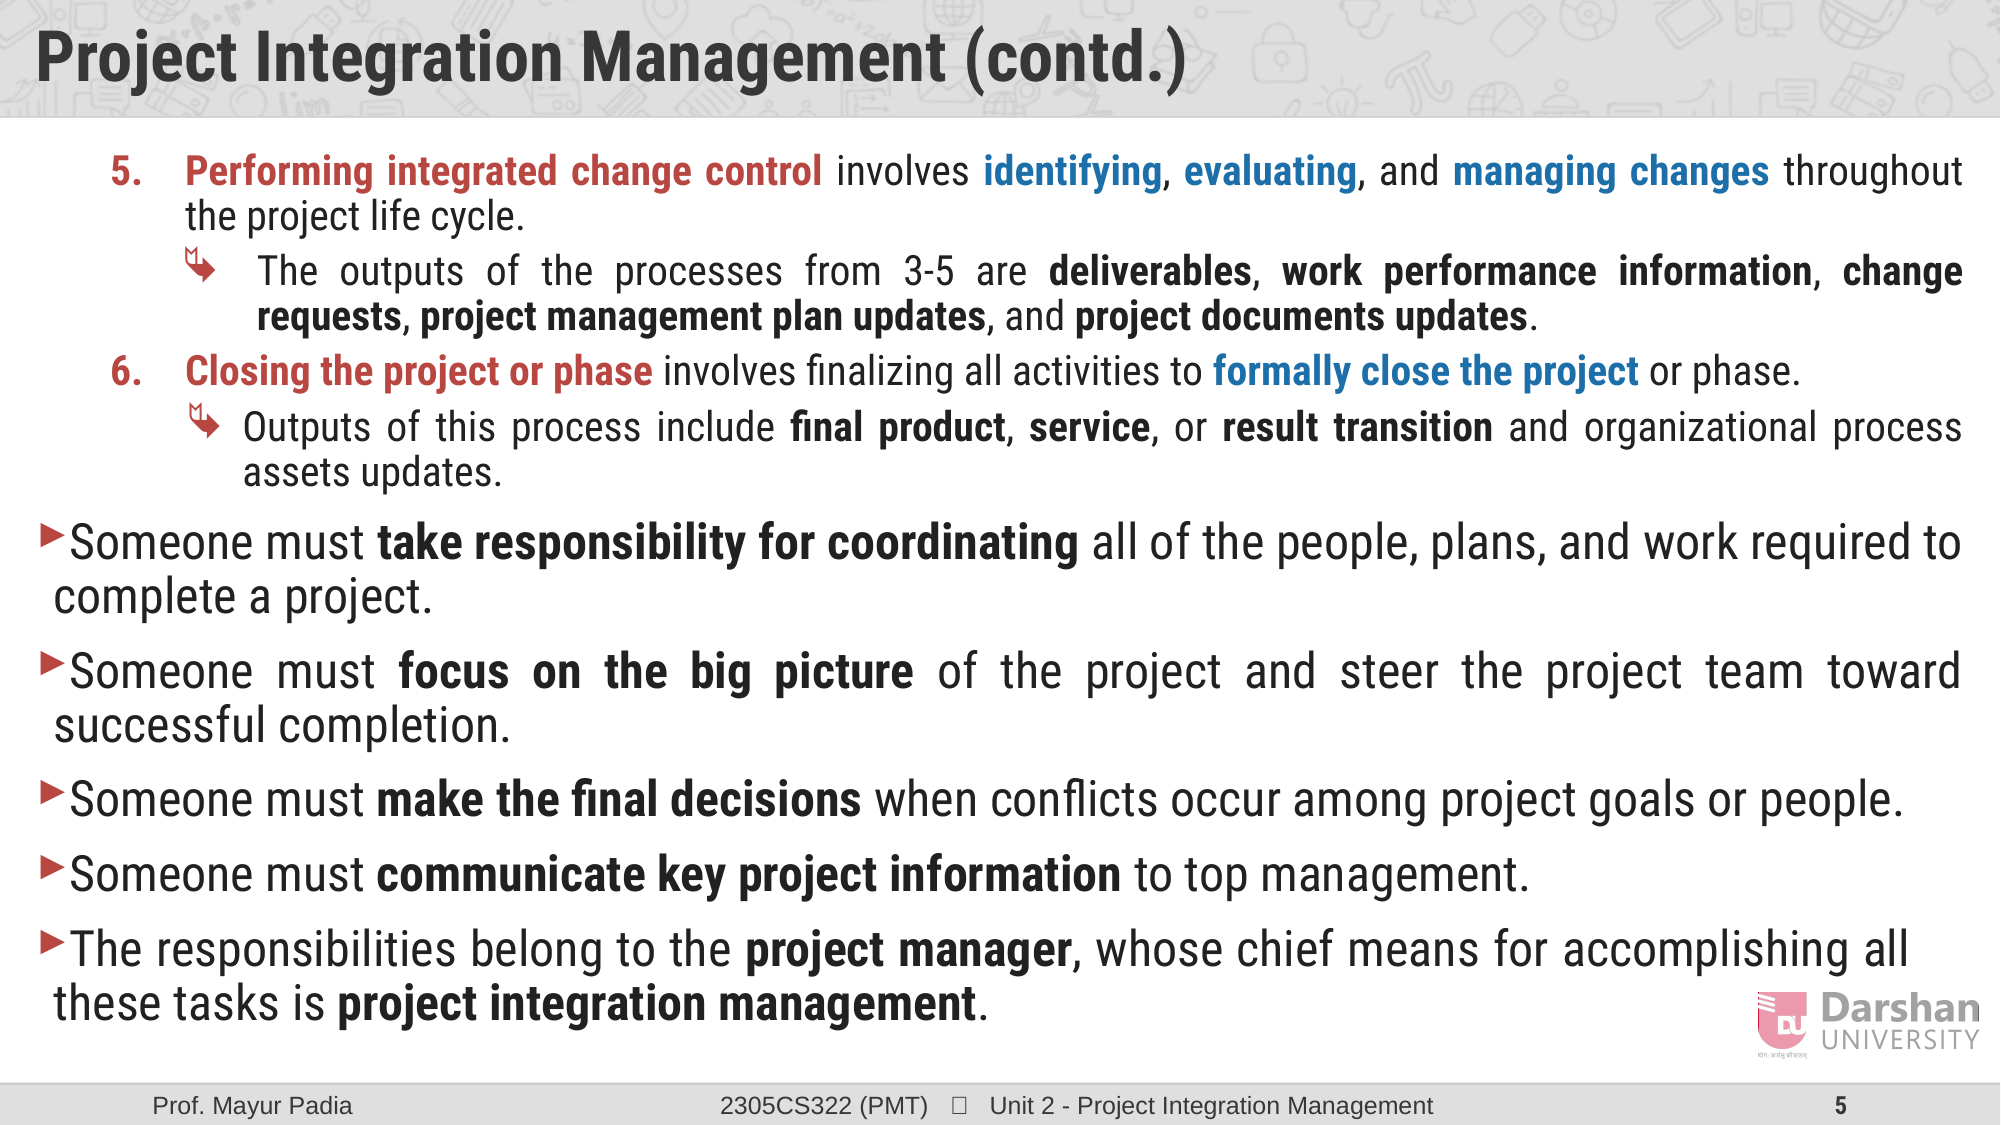

# Project Integration Management (contd.)
Performing integrated change control involves identifying, evaluating, and managing changes throughout the project life cycle.
The outputs of the processes from 3-5 are deliverables, work performance information, change requests, project management plan updates, and project documents updates.
Closing the project or phase involves finalizing all activities to formally close the project or phase.
Outputs of this process include final product, service, or result transition and organizational process assets updates.
Someone must take responsibility for coordinating all of the people, plans, and work required to complete a project.
Someone must focus on the big picture of the project and steer the project team toward successful completion.
Someone must make the final decisions when conflicts occur among project goals or people.
Someone must communicate key project information to top management.
The responsibilities belong to the project manager, whose chief means for accomplishing all     these tasks is project integration management.